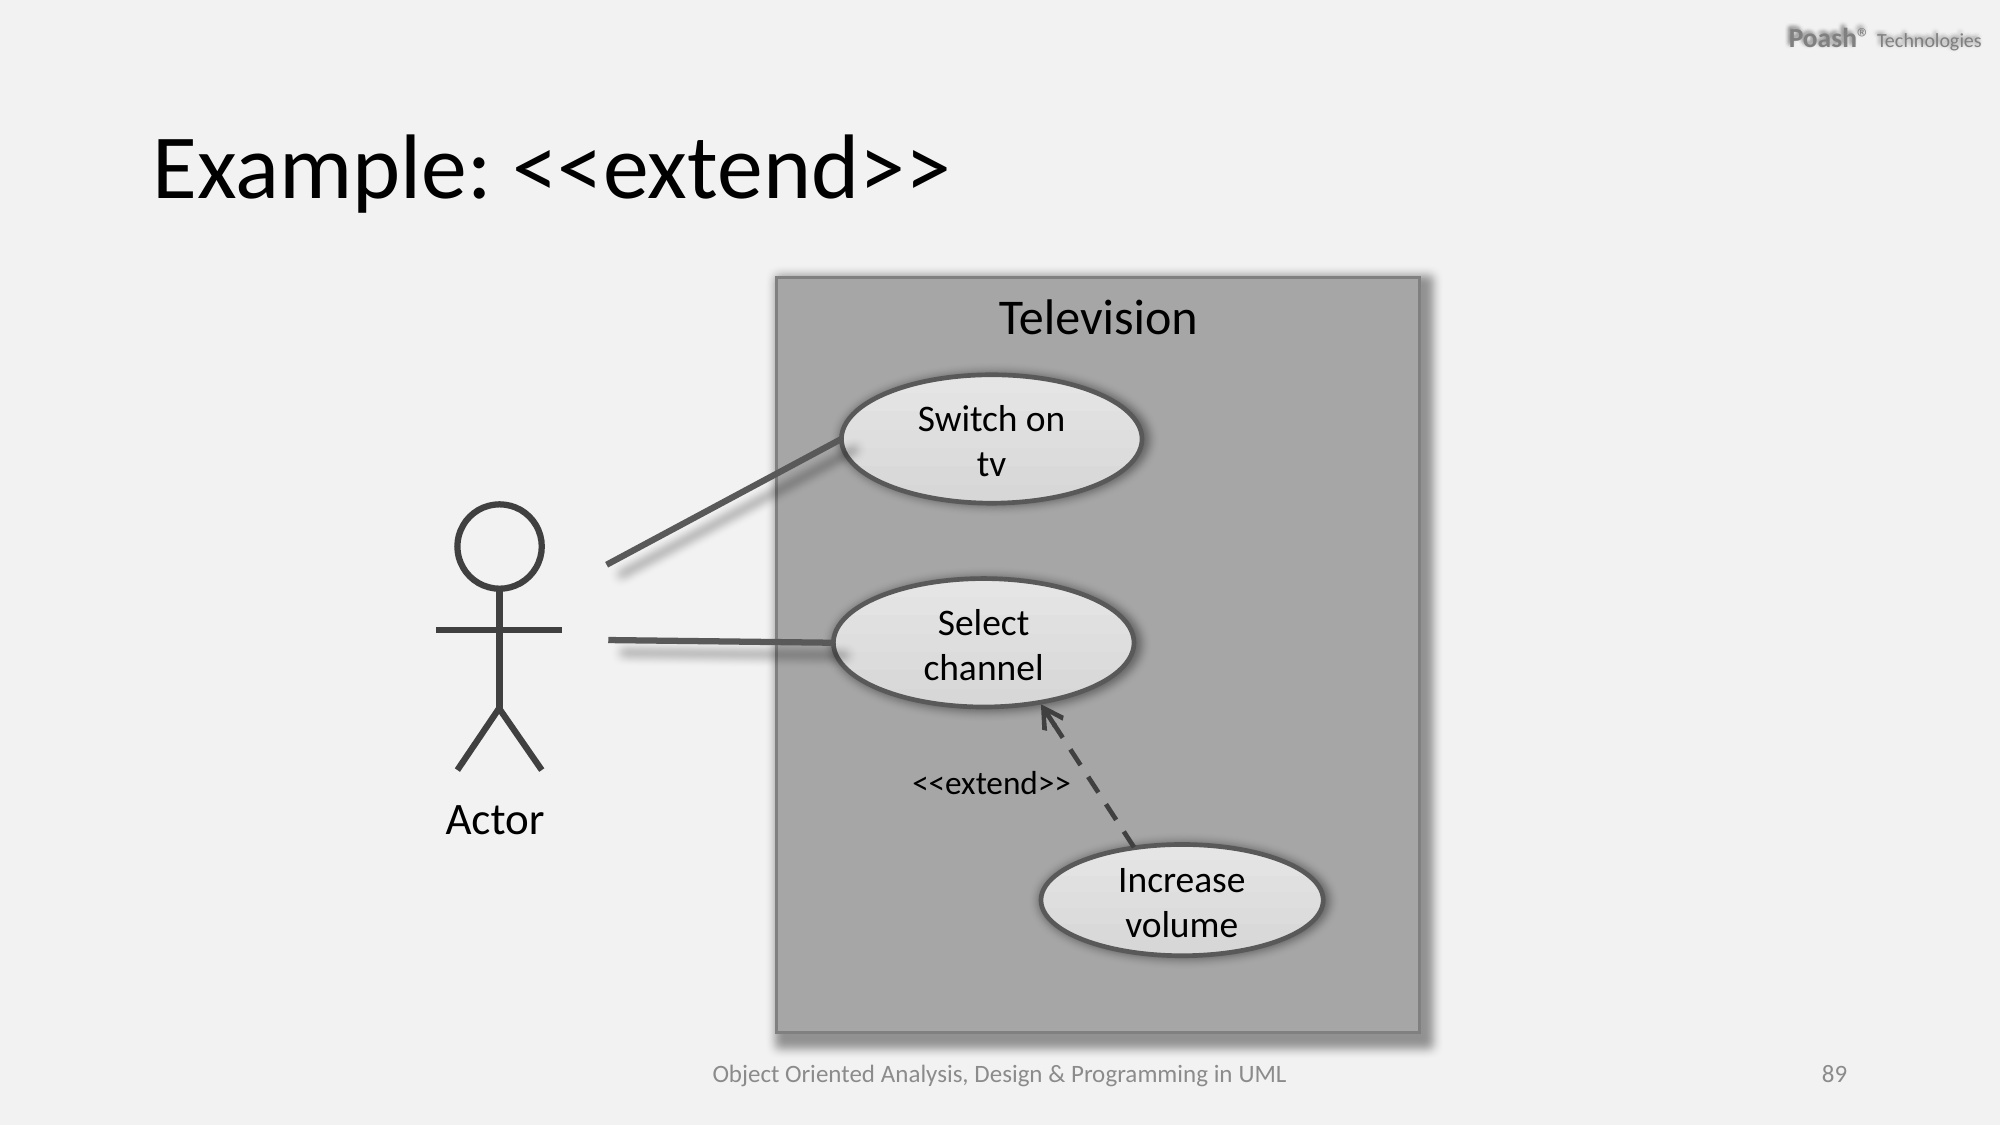

# Example: <<extend>>
Television
Switch on tv

Select channel
Actor
<<extend>>
Increase volume
Object Oriented Analysis, Design & Programming in UML
89